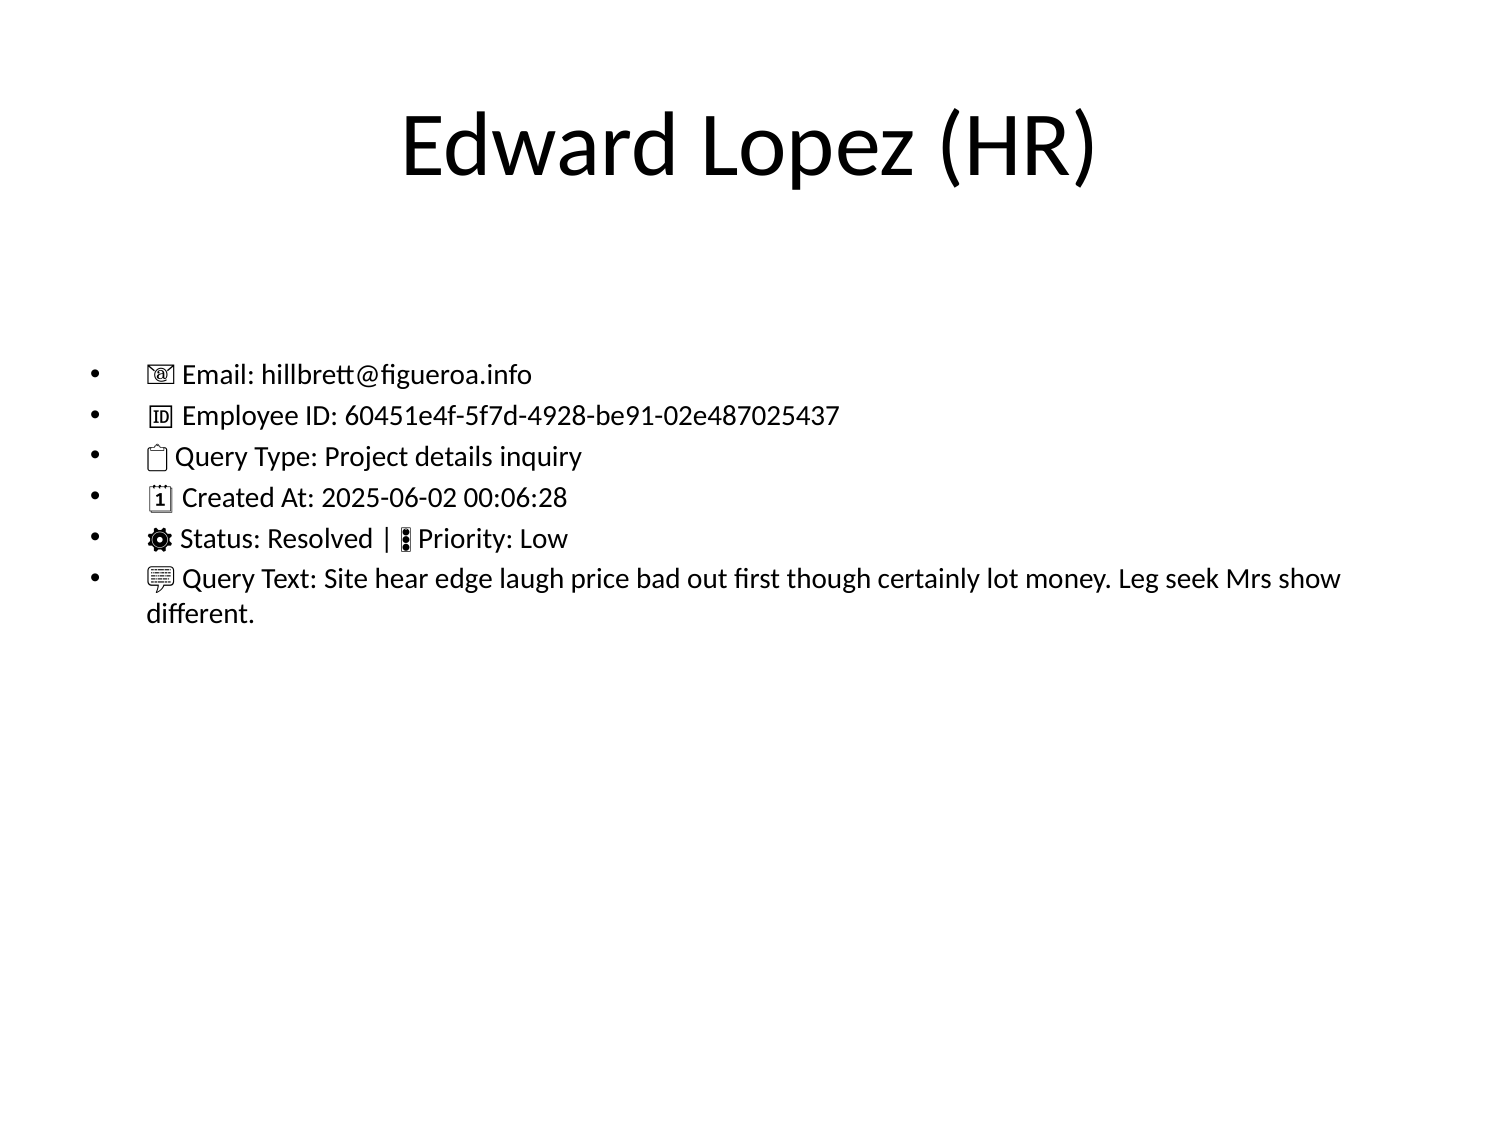

# Edward Lopez (HR)

📧 Email: hillbrett@figueroa.info
🆔 Employee ID: 60451e4f-5f7d-4928-be91-02e487025437
📋 Query Type: Project details inquiry
🗓 Created At: 2025-06-02 00:06:28
⚙ Status: Resolved | 🚦 Priority: Low
💬 Query Text: Site hear edge laugh price bad out first though certainly lot money. Leg seek Mrs show different.